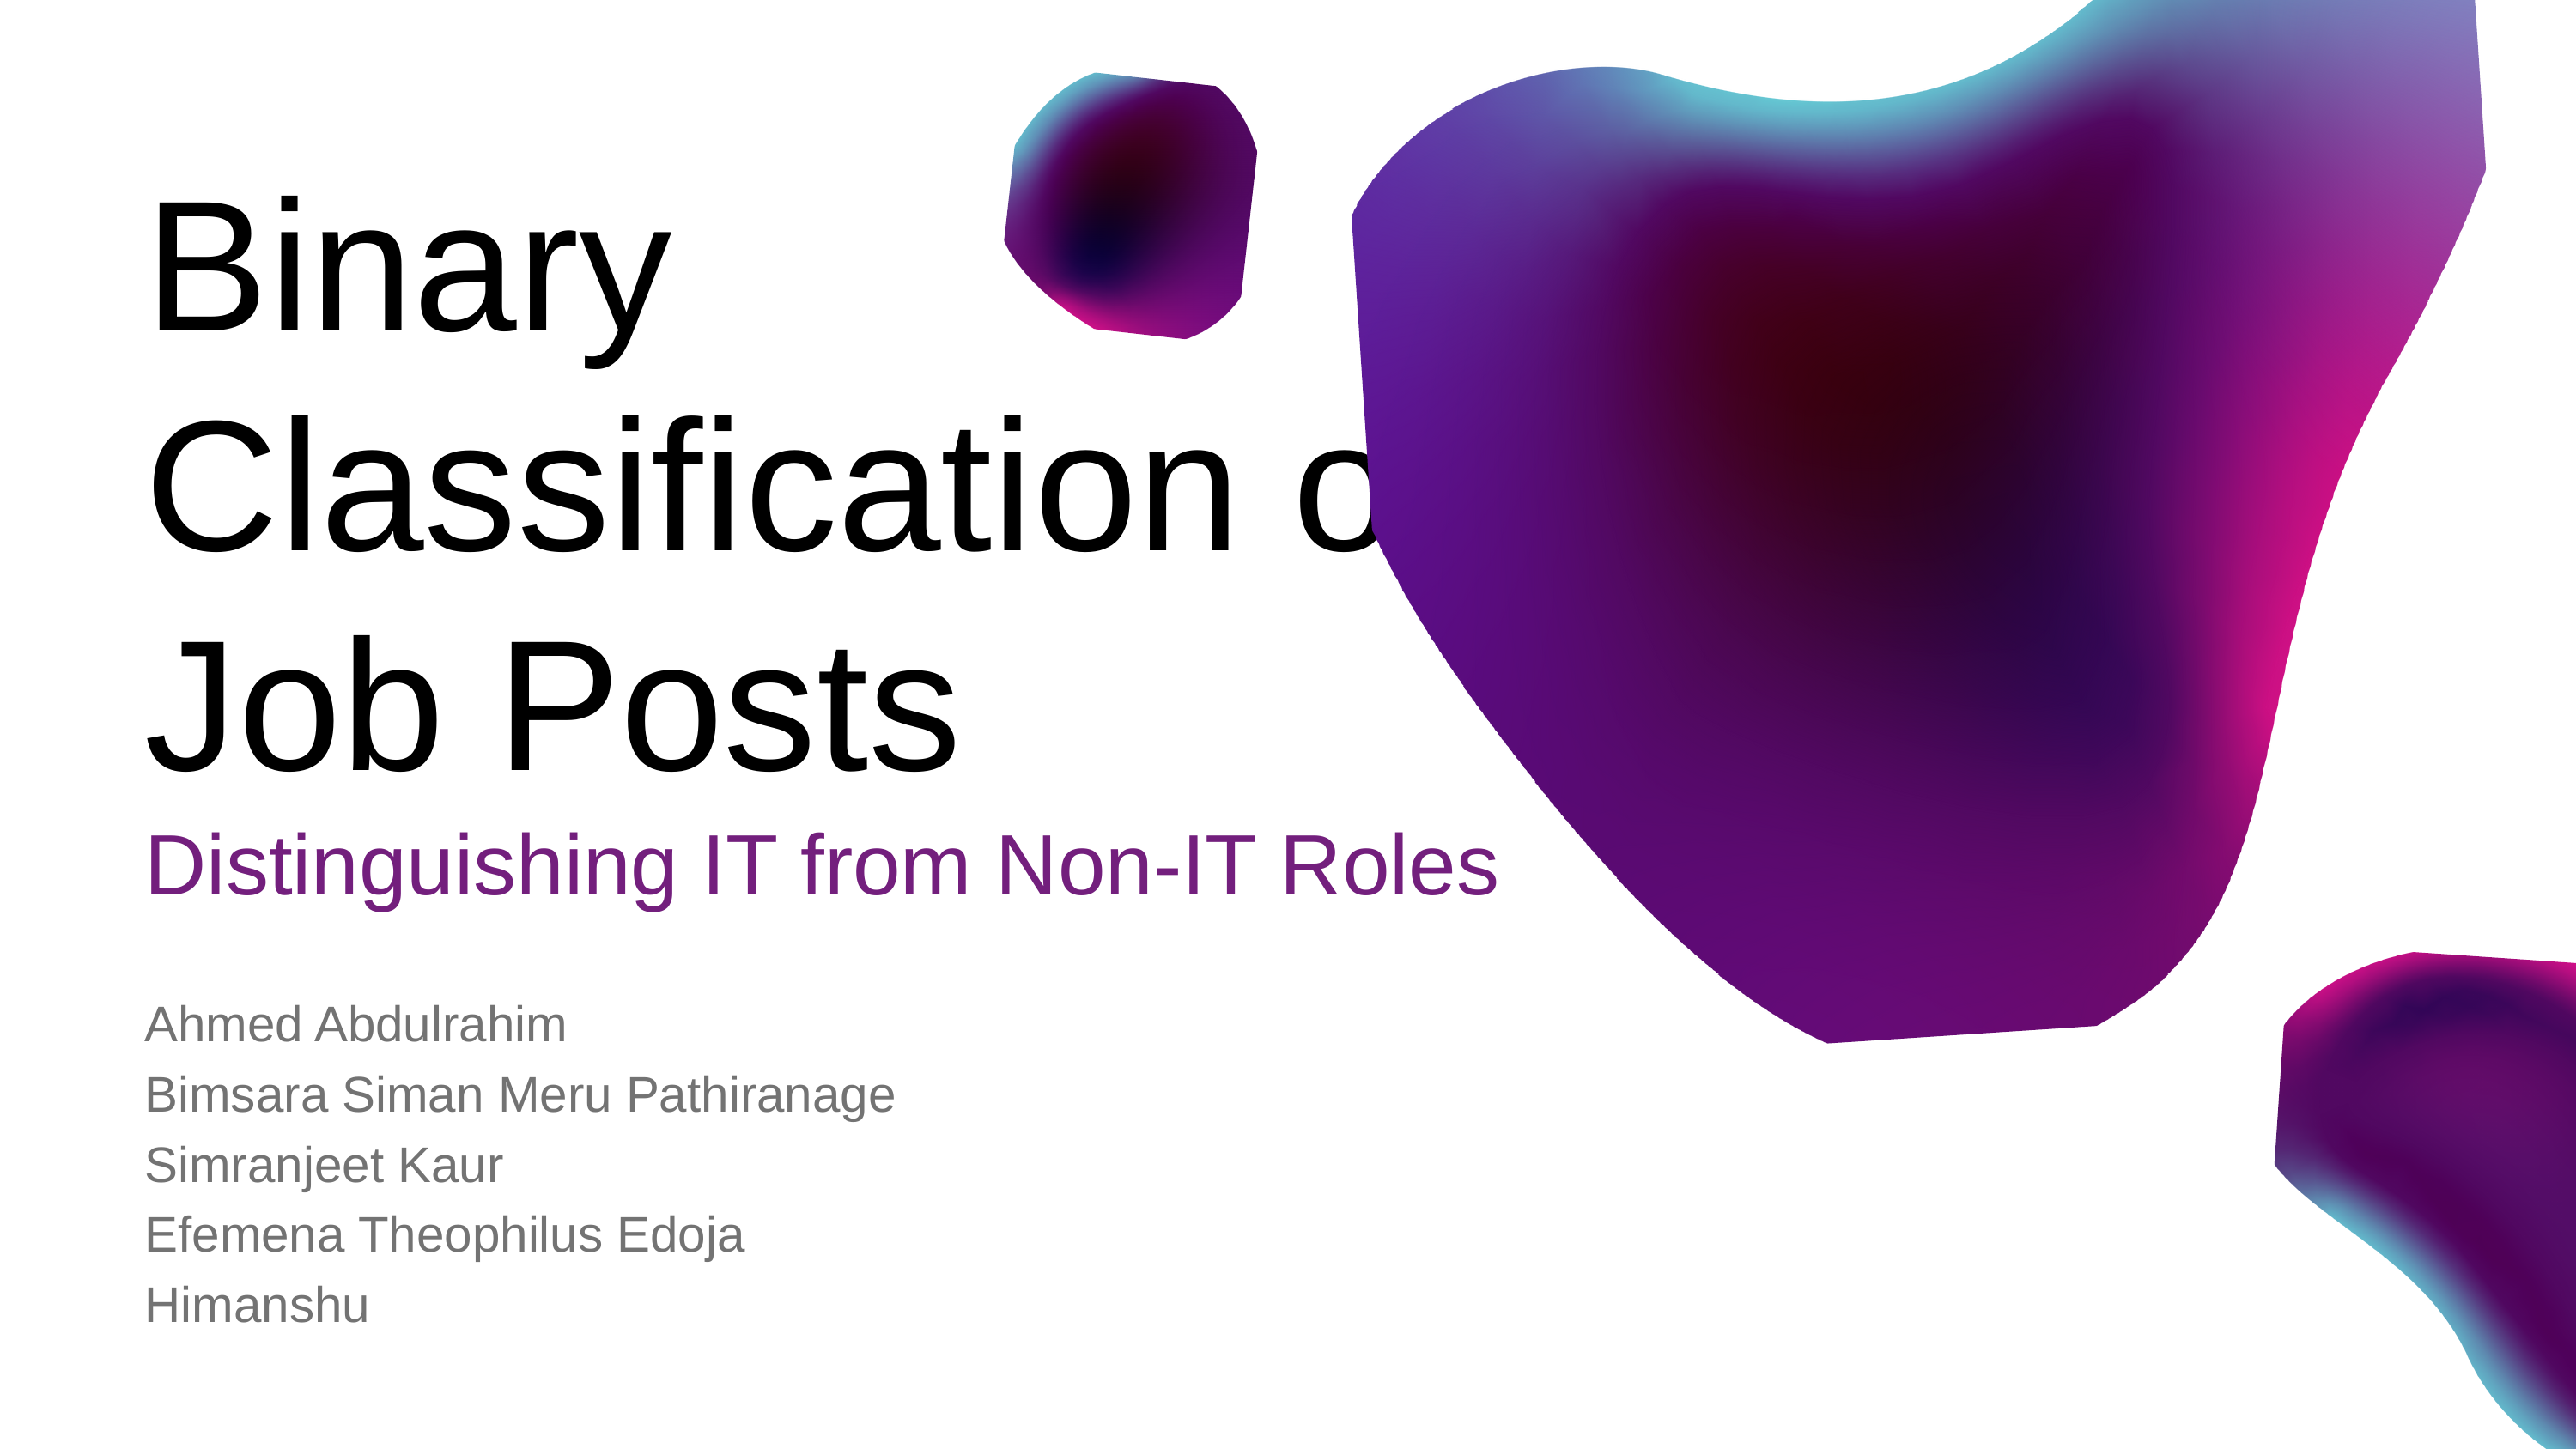

Binary Classification of Job Posts
Distinguishing IT from Non-IT Roles

Ahmed Abdulrahim
Bimsara Siman Meru Pathiranage
Simranjeet Kaur
Efemena Theophilus Edoja
Himanshu